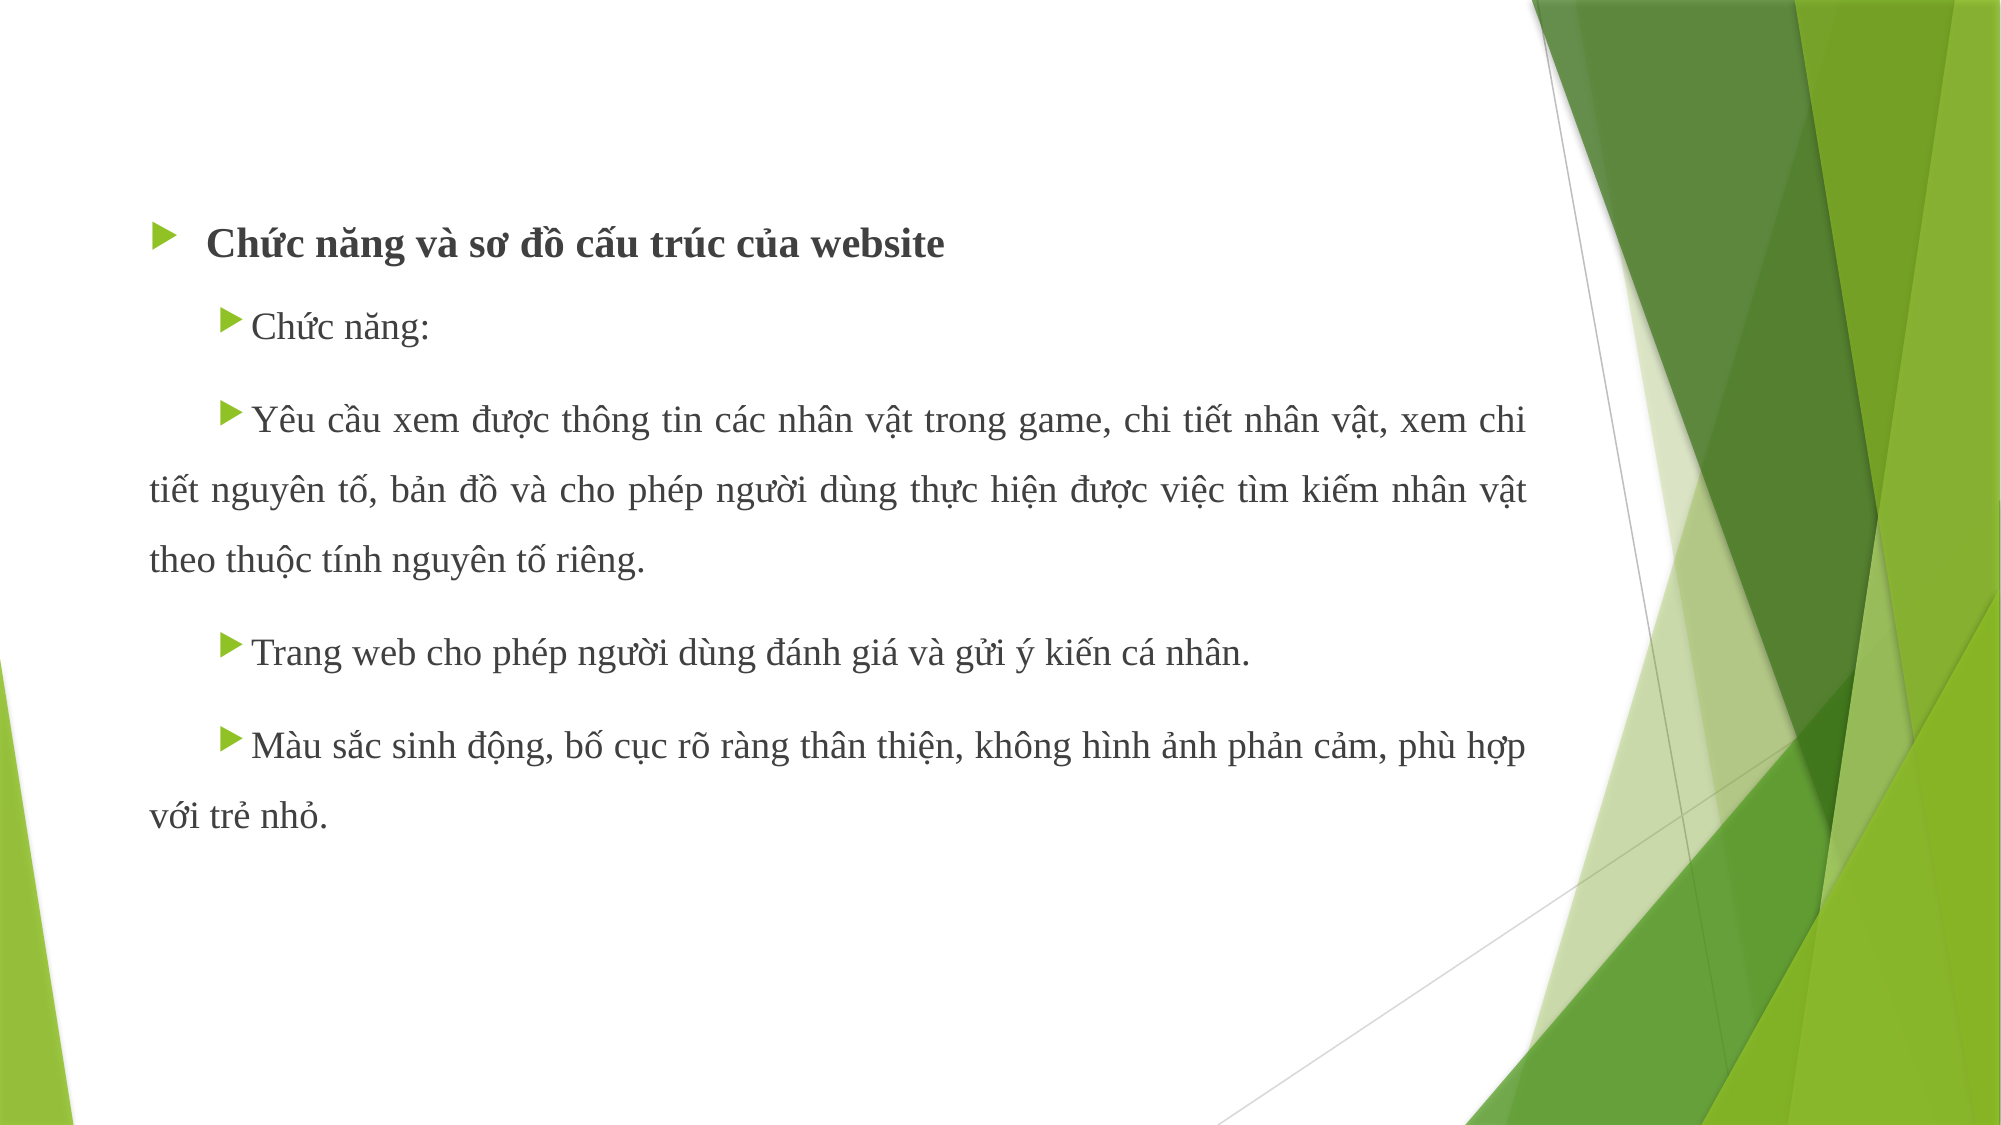

Chức năng và sơ đồ cấu trúc của website
Chức năng:
Yêu cầu xem được thông tin các nhân vật trong game, chi tiết nhân vật, xem chi tiết nguyên tố, bản đồ và cho phép người dùng thực hiện được việc tìm kiếm nhân vật theo thuộc tính nguyên tố riêng.
Trang web cho phép người dùng đánh giá và gửi ý kiến cá nhân.
Màu sắc sinh động, bố cục rõ ràng thân thiện, không hình ảnh phản cảm, phù hợp với trẻ nhỏ.